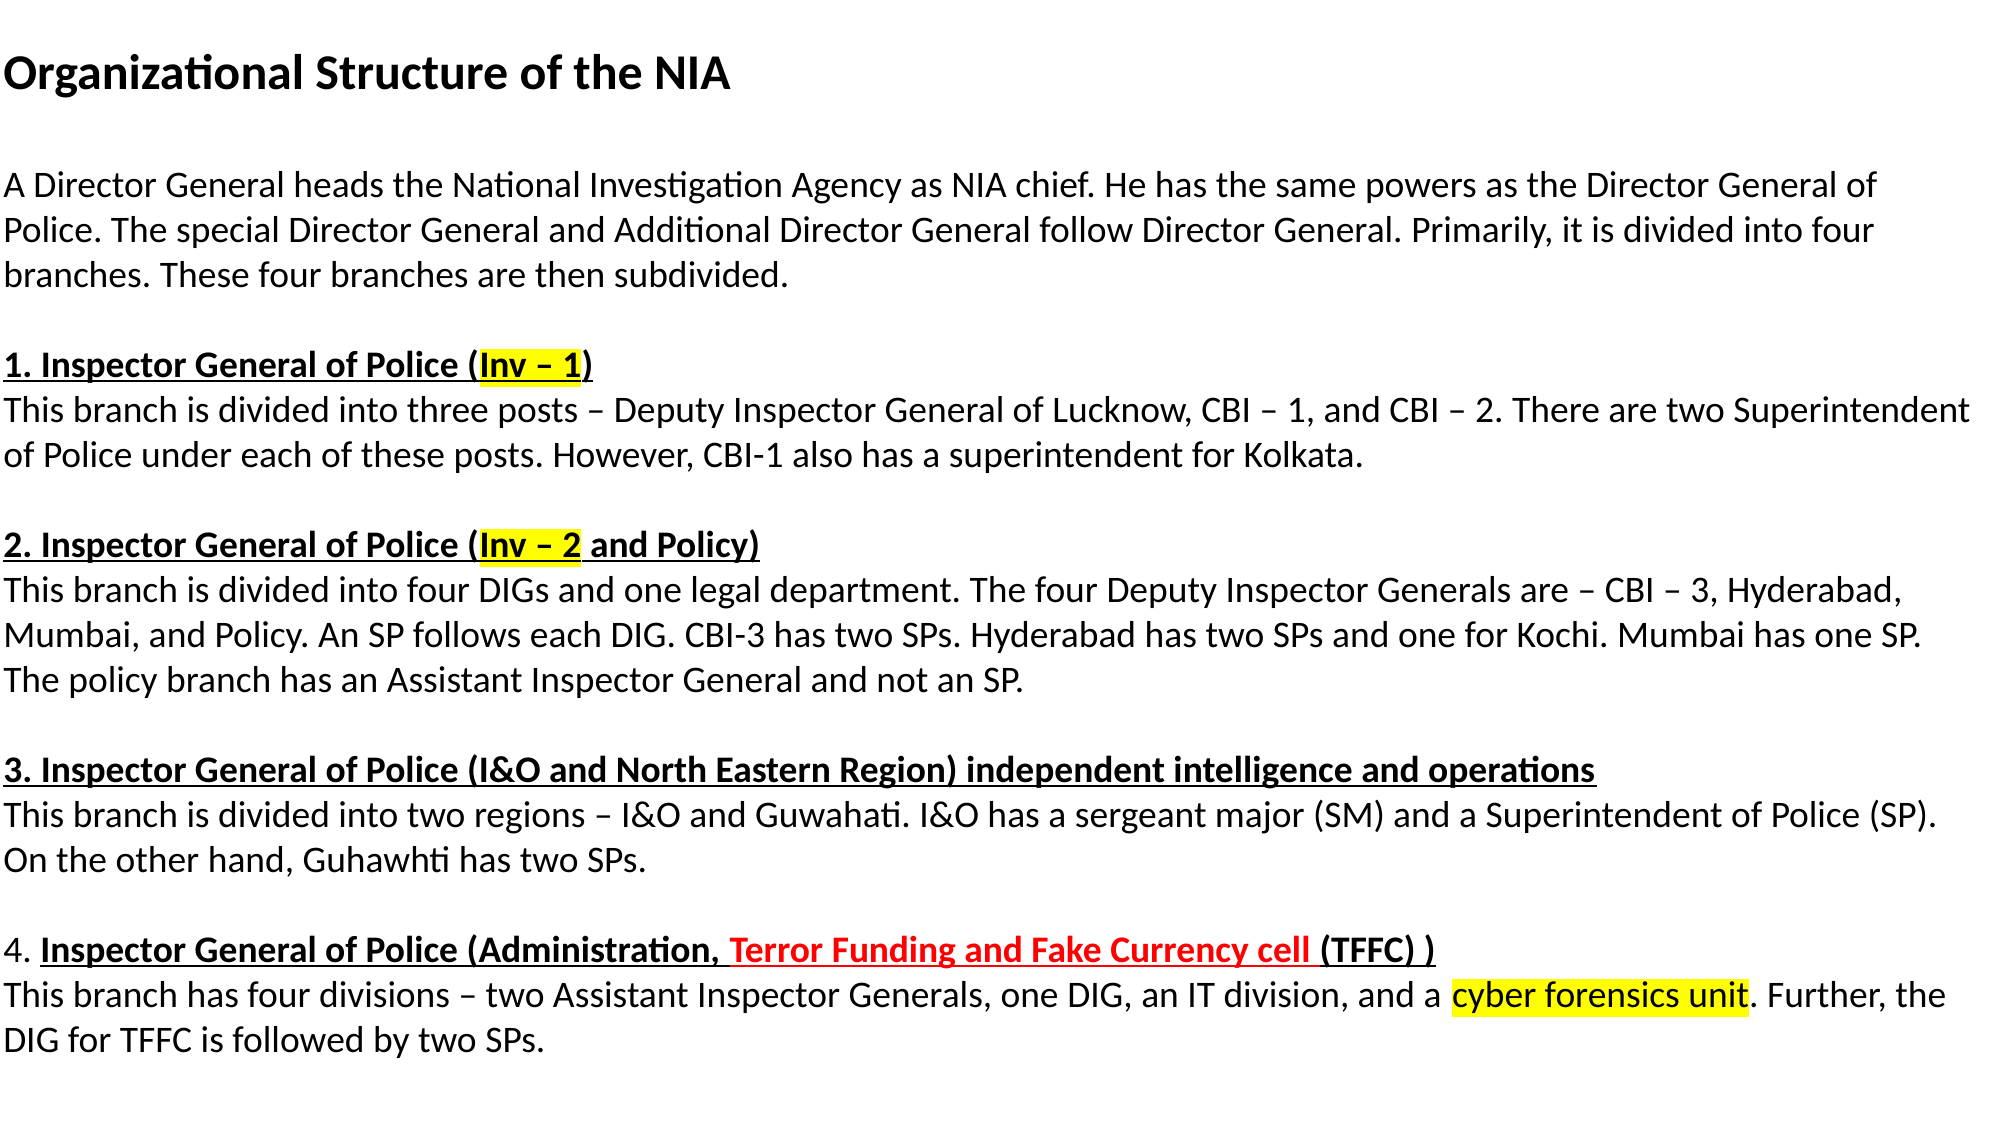

Organizational Structure of the NIA

A Director General heads the National Investigation Agency as NIA chief. He has the same powers as the Director General of Police. The special Director General and Additional Director General follow Director General. Primarily, it is divided into four branches. These four branches are then subdivided.

1. Inspector General of Police (Inv – 1)
This branch is divided into three posts – Deputy Inspector General of Lucknow, CBI – 1, and CBI – 2. There are two Superintendent of Police under each of these posts. However, CBI-1 also has a superintendent for Kolkata.

2. Inspector General of Police (Inv – 2 and Policy)
This branch is divided into four DIGs and one legal department. The four Deputy Inspector Generals are – CBI – 3, Hyderabad, Mumbai, and Policy. An SP follows each DIG. CBI-3 has two SPs. Hyderabad has two SPs and one for Kochi. Mumbai has one SP. The policy branch has an Assistant Inspector General and not an SP.

3. Inspector General of Police (I&O and North Eastern Region) independent intelligence and operations
This branch is divided into two regions – I&O and Guwahati. I&O has a sergeant major (SM) and a Superintendent of Police (SP). On the other hand, Guhawhti has two SPs.

4. Inspector General of Police (Administration, Terror Funding and Fake Currency cell (TFFC) )
This branch has four divisions – two Assistant Inspector Generals, one DIG, an IT division, and a cyber forensics unit. Further, the DIG for TFFC is followed by two SPs.